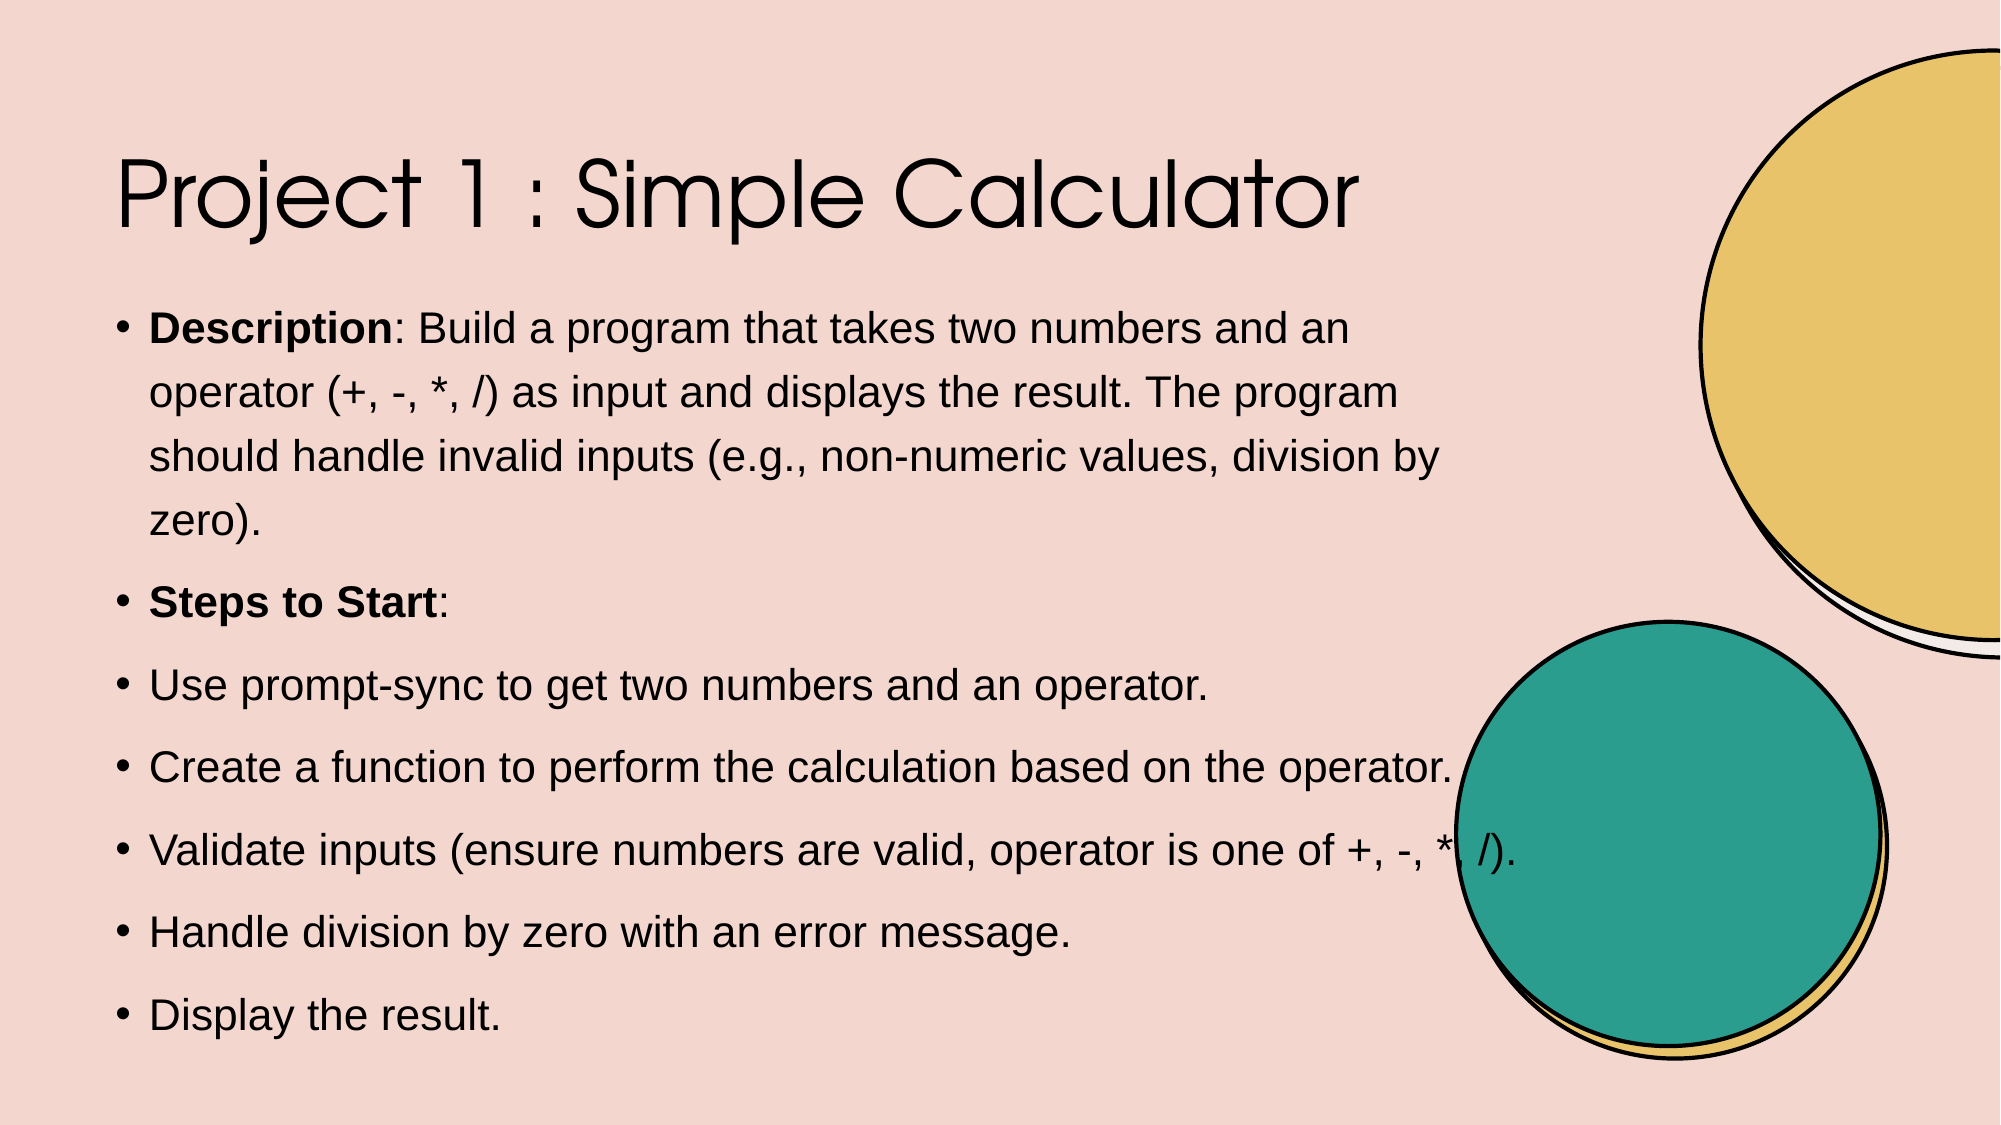

# Project 1 : Simple Calculator
Description: Build a program that takes two numbers and an operator (+, -, *, /) as input and displays the result. The program should handle invalid inputs (e.g., non-numeric values, division by zero).
Steps to Start:
Use prompt-sync to get two numbers and an operator.
Create a function to perform the calculation based on the operator.
Validate inputs (ensure numbers are valid, operator is one of +, -, *, /).
Handle division by zero with an error message.
Display the result.